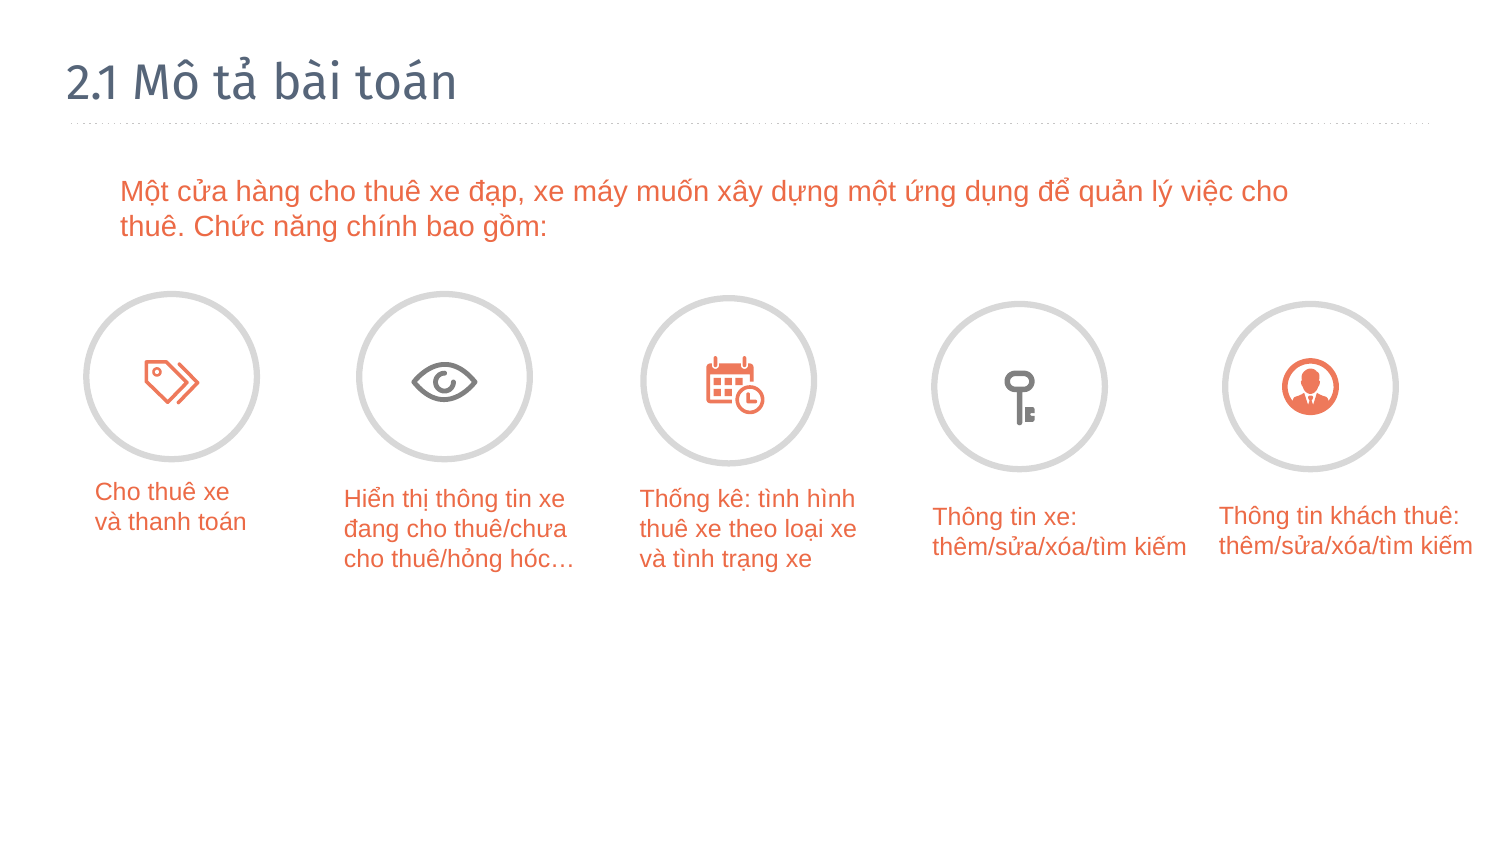

# 2.1 Mô tả bài toán
Một cửa hàng cho thuê xe đạp, xe máy muốn xây dựng một ứng dụng để quản lý việc cho thuê. Chức năng chính bao gồm:

Cho thuê xe và thanh toán
Thông tin khách thuê: thêm/sửa/xóa/tìm kiếm
Hiển thị thông tin xe đang cho thuê/chưa cho thuê/hỏng hóc…
Thống kê: tình hình thuê xe theo loại xe và tình trạng xe
Thông tin xe: thêm/sửa/xóa/tìm kiếm

8